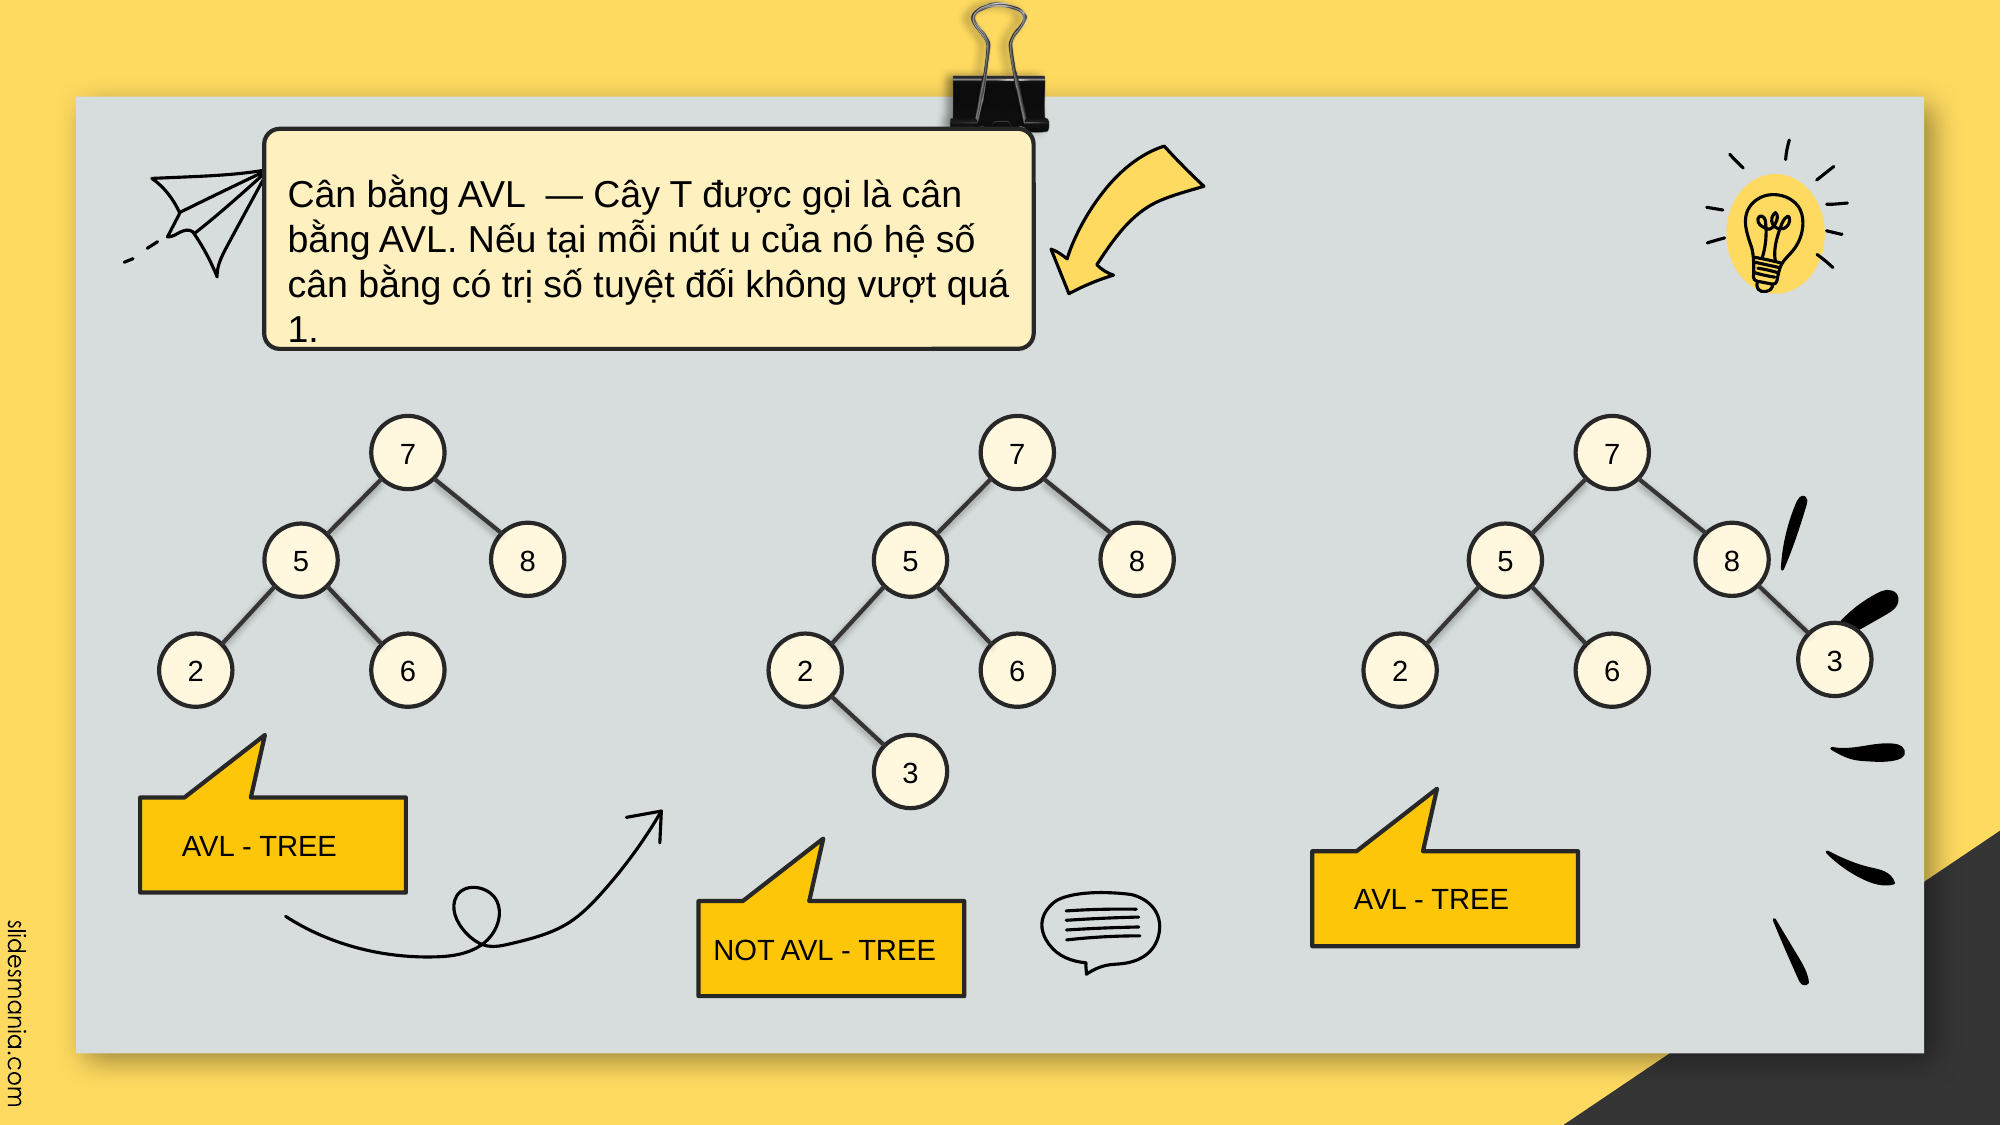

Cân bằng AVL  — Cây T được gọi là cân bằng AVL. Nếu tại mỗi nút u của nó hệ số cân bằng có trị số tuyệt đối không vượt quá 1.
7
8
5
2
6
7
8
5
2
6
3
7
8
5
3
2
6

AVL - TREE

AVL - TREE

NOT AVL - TREE